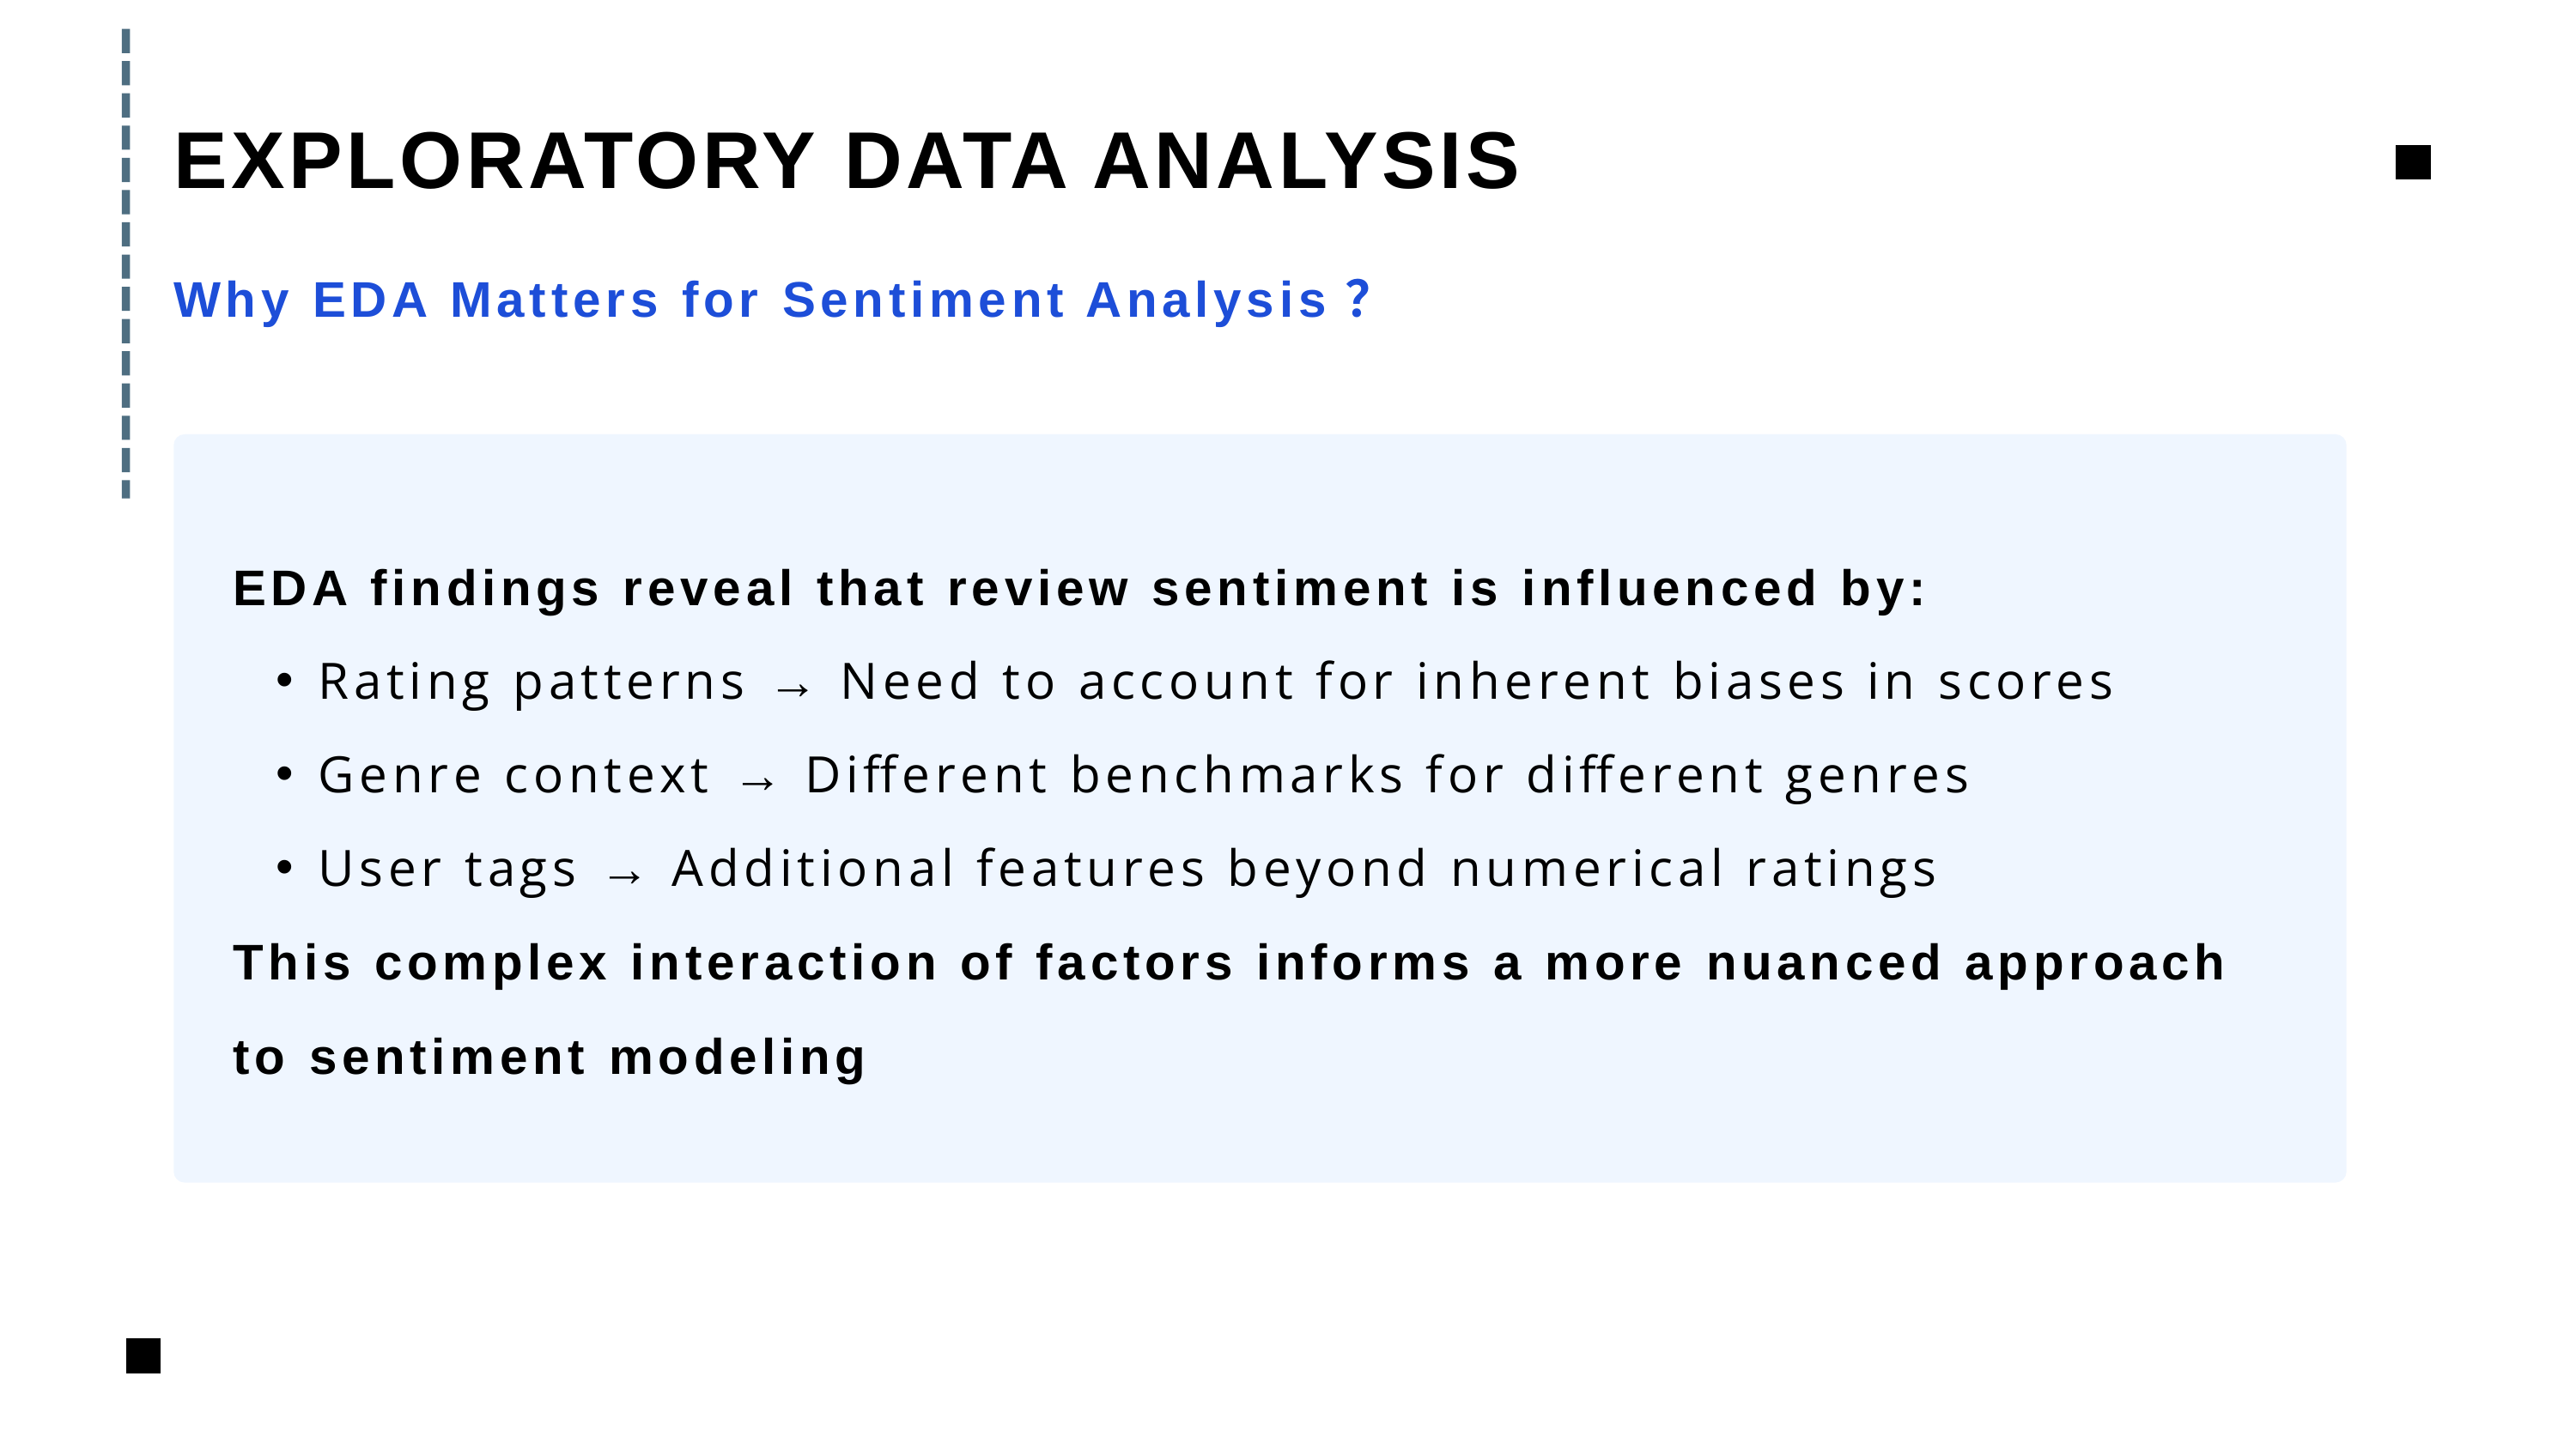

EXPLORATORY DATA ANALYSIS

Why EDA Matters for Sentiment Analysis？

EDA findings reveal that review sentiment is influenced by:
Rating patterns → Need to account for inherent biases in scores
Genre context → Different benchmarks for different genres
User tags → Additional features beyond numerical ratings
This complex interaction of factors informs a more nuanced approach to sentiment modeling